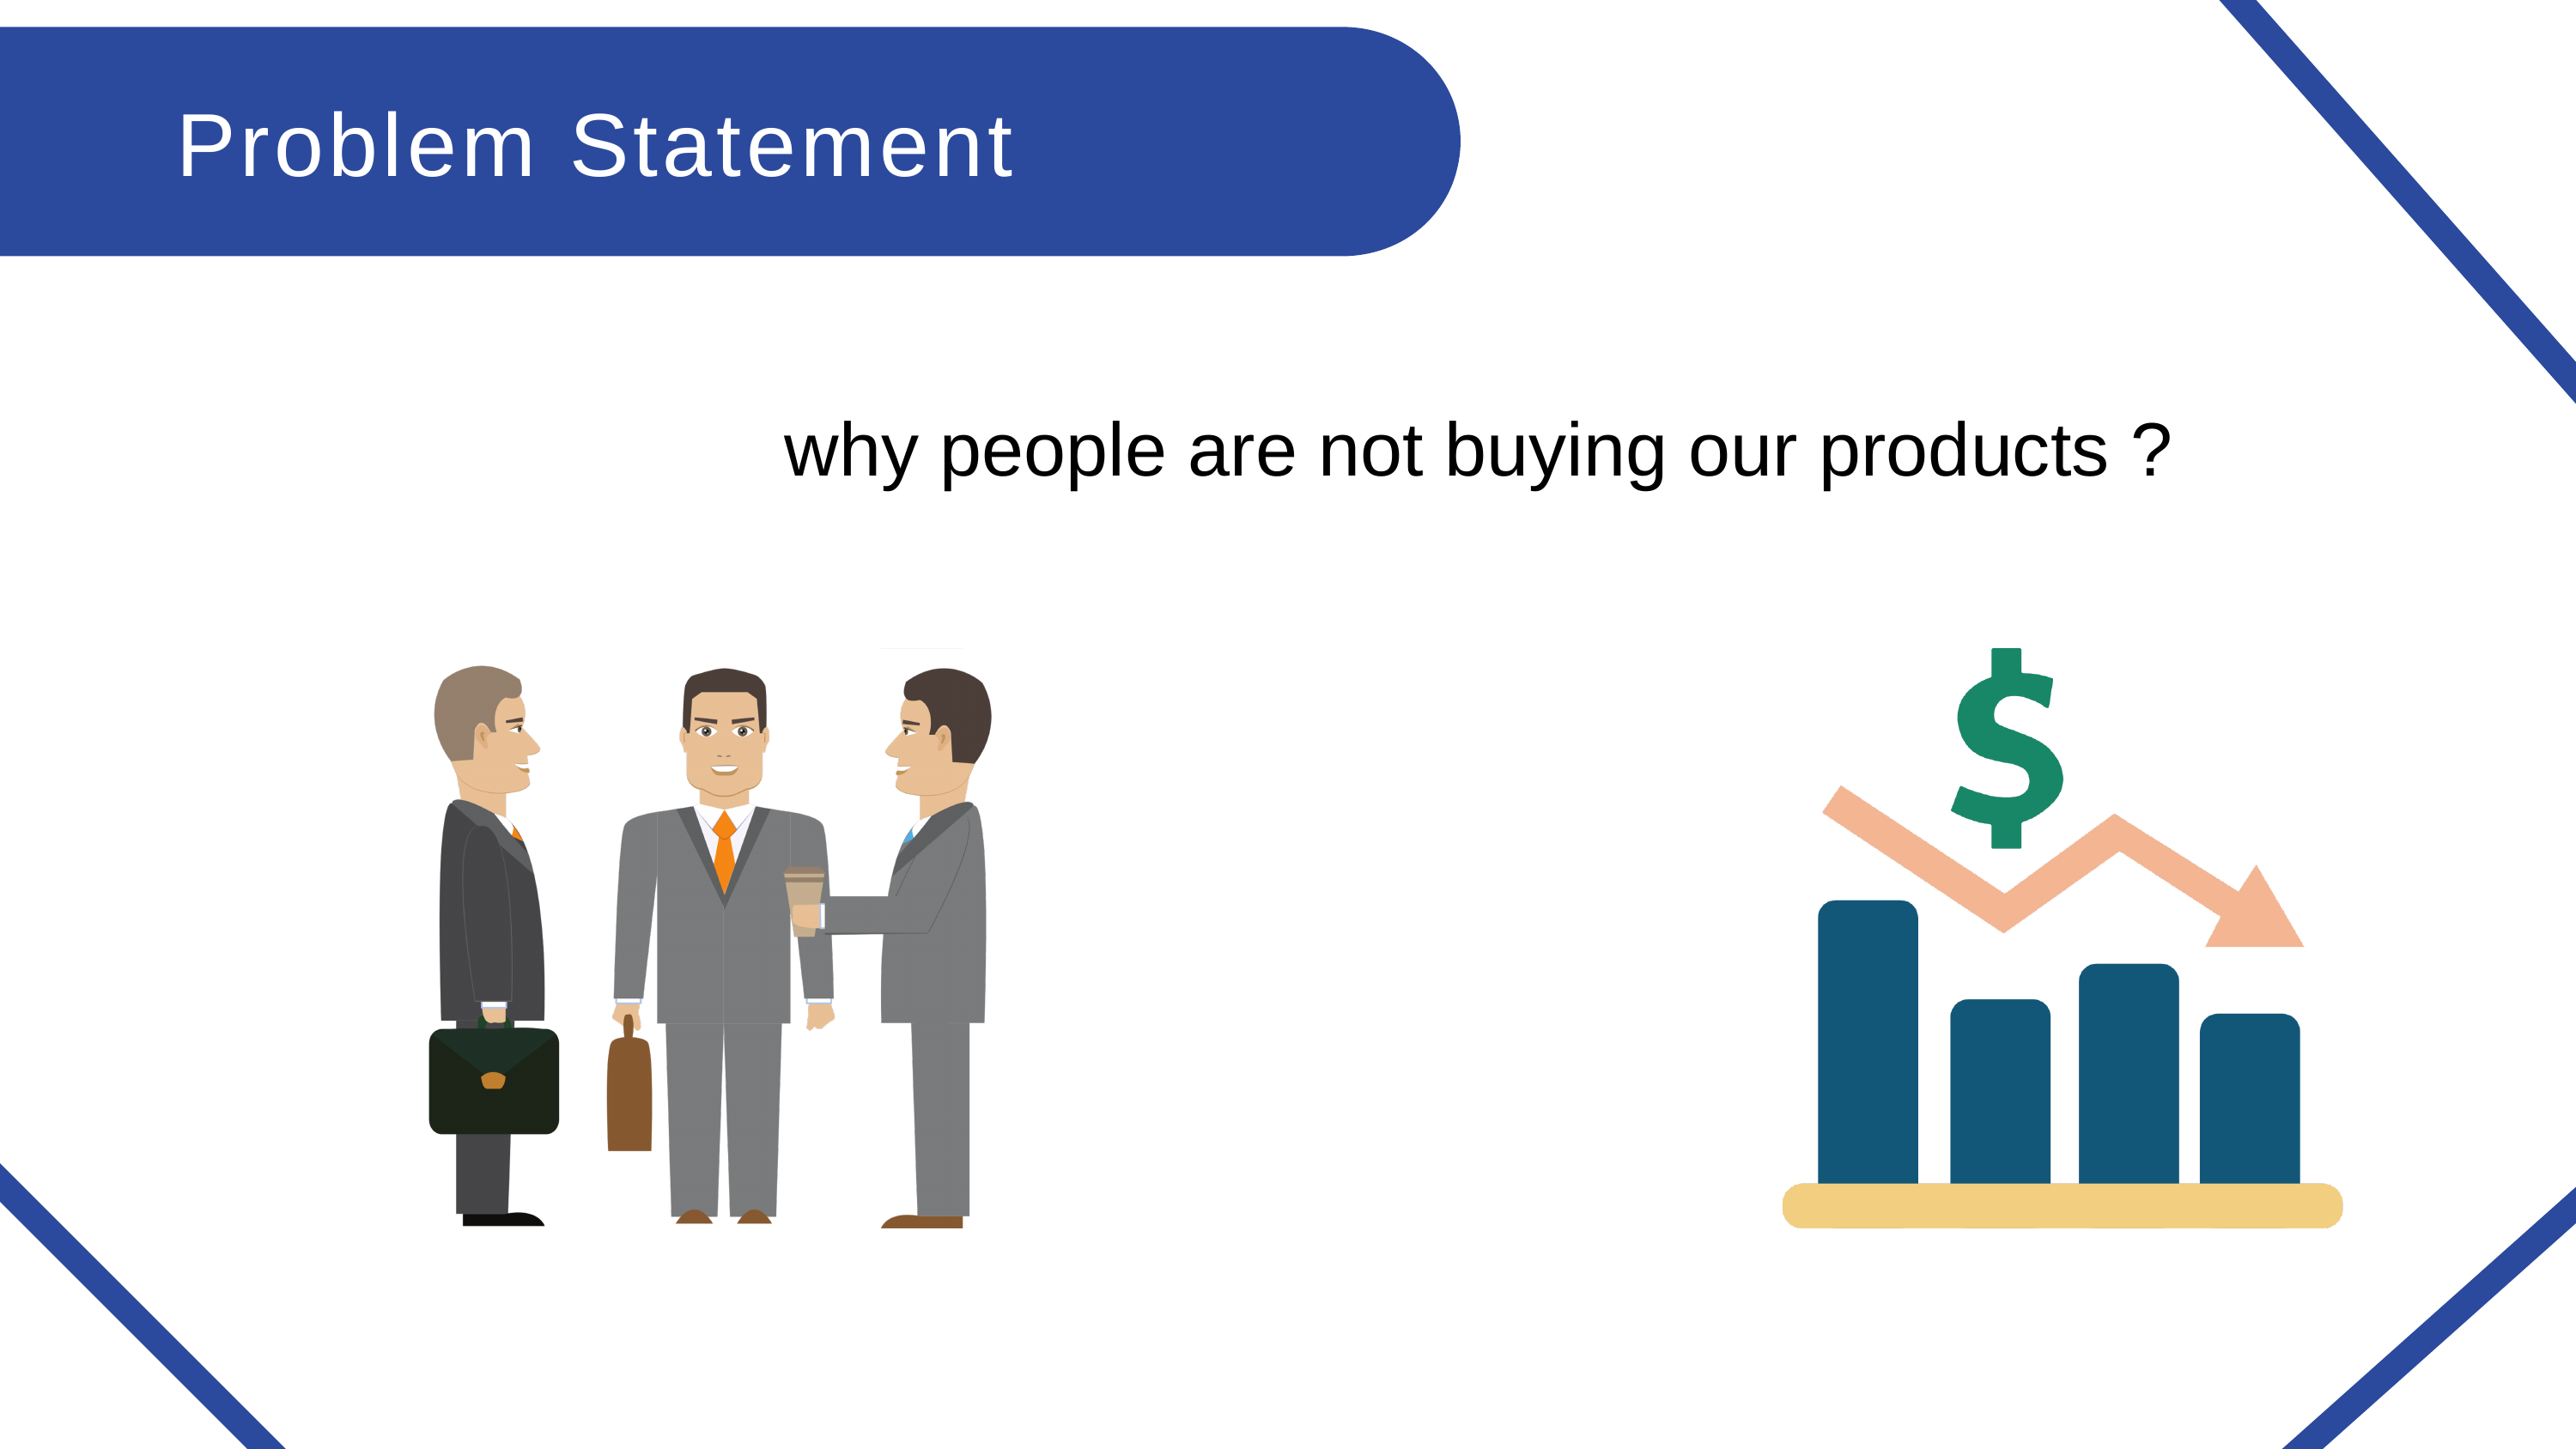

Problem Statement
why people are not buying our products ?